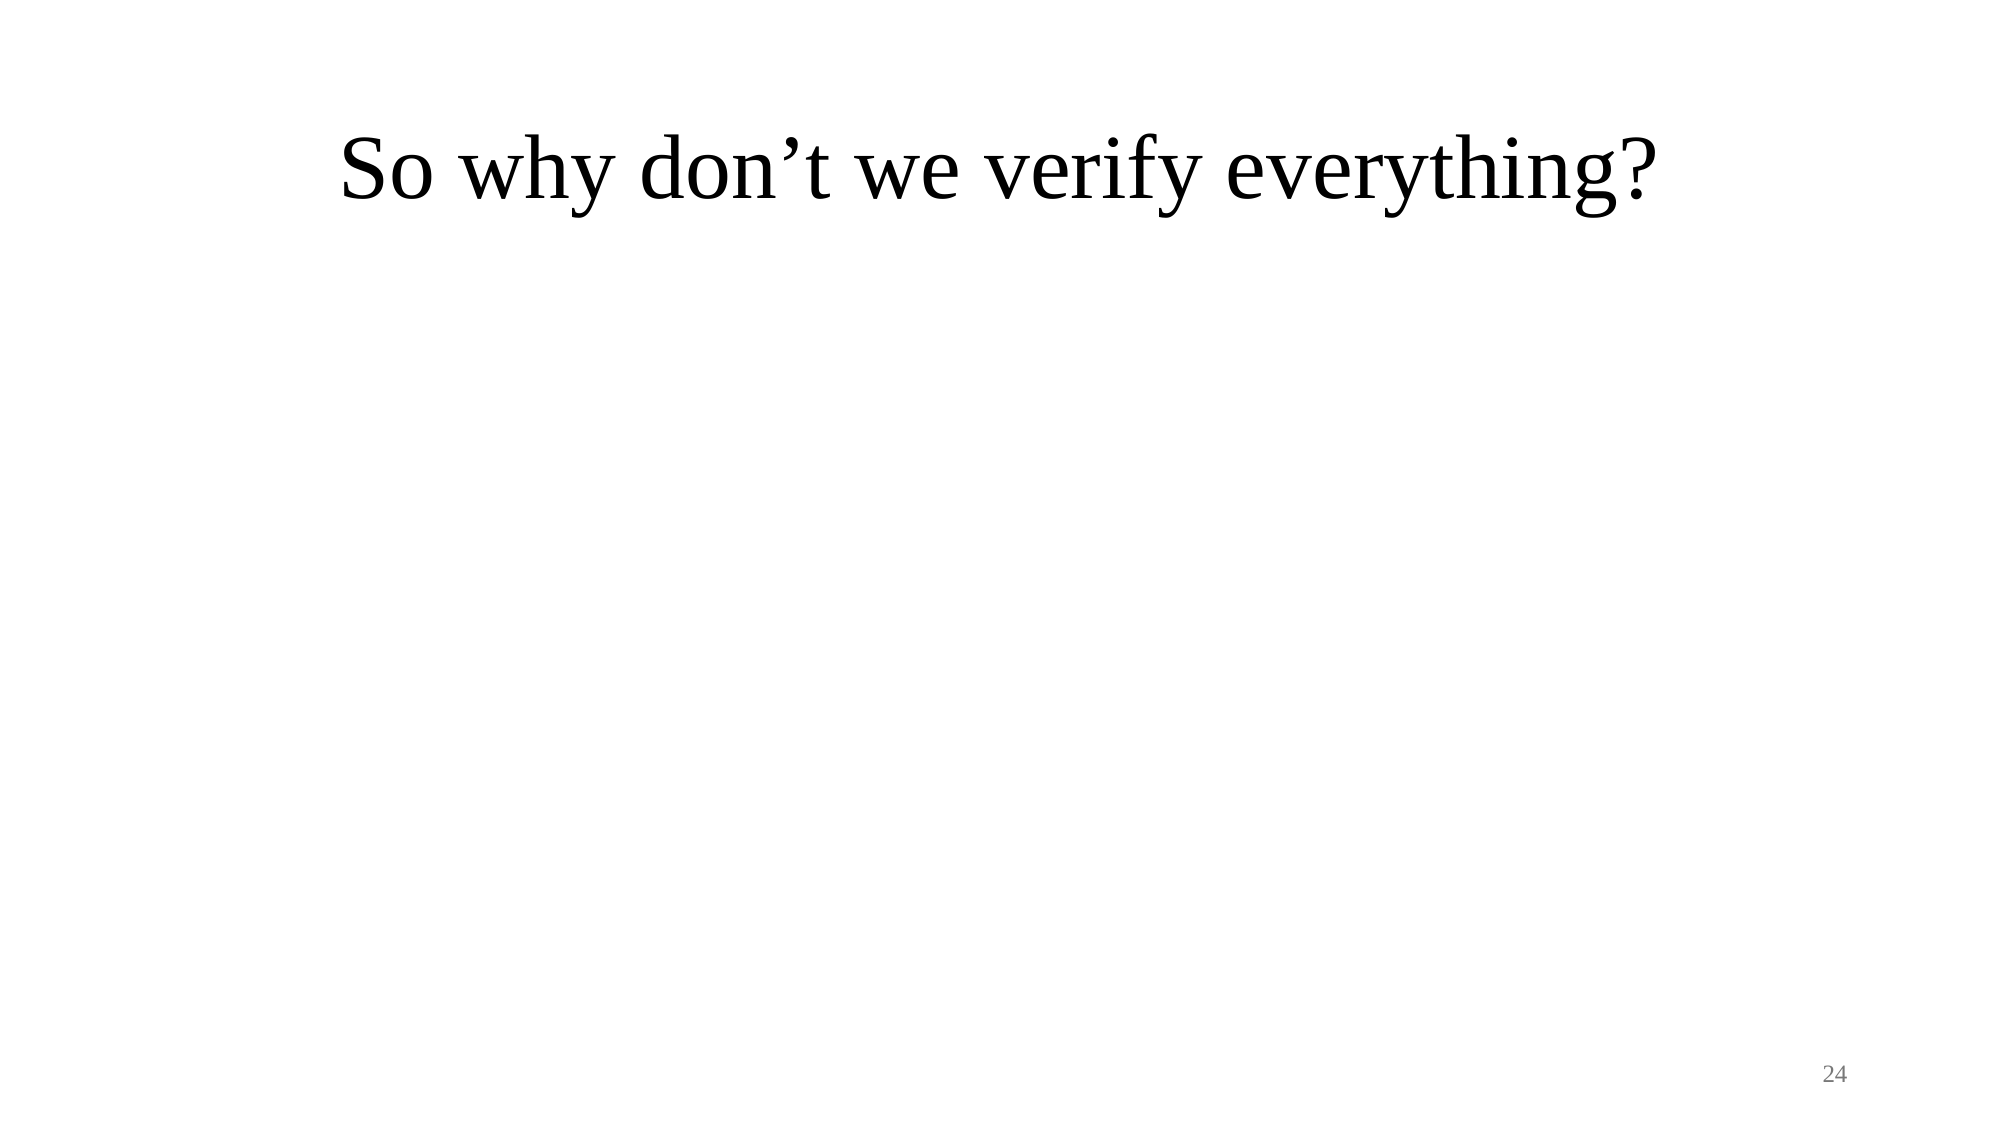

# So why don’t we verify everything?
24